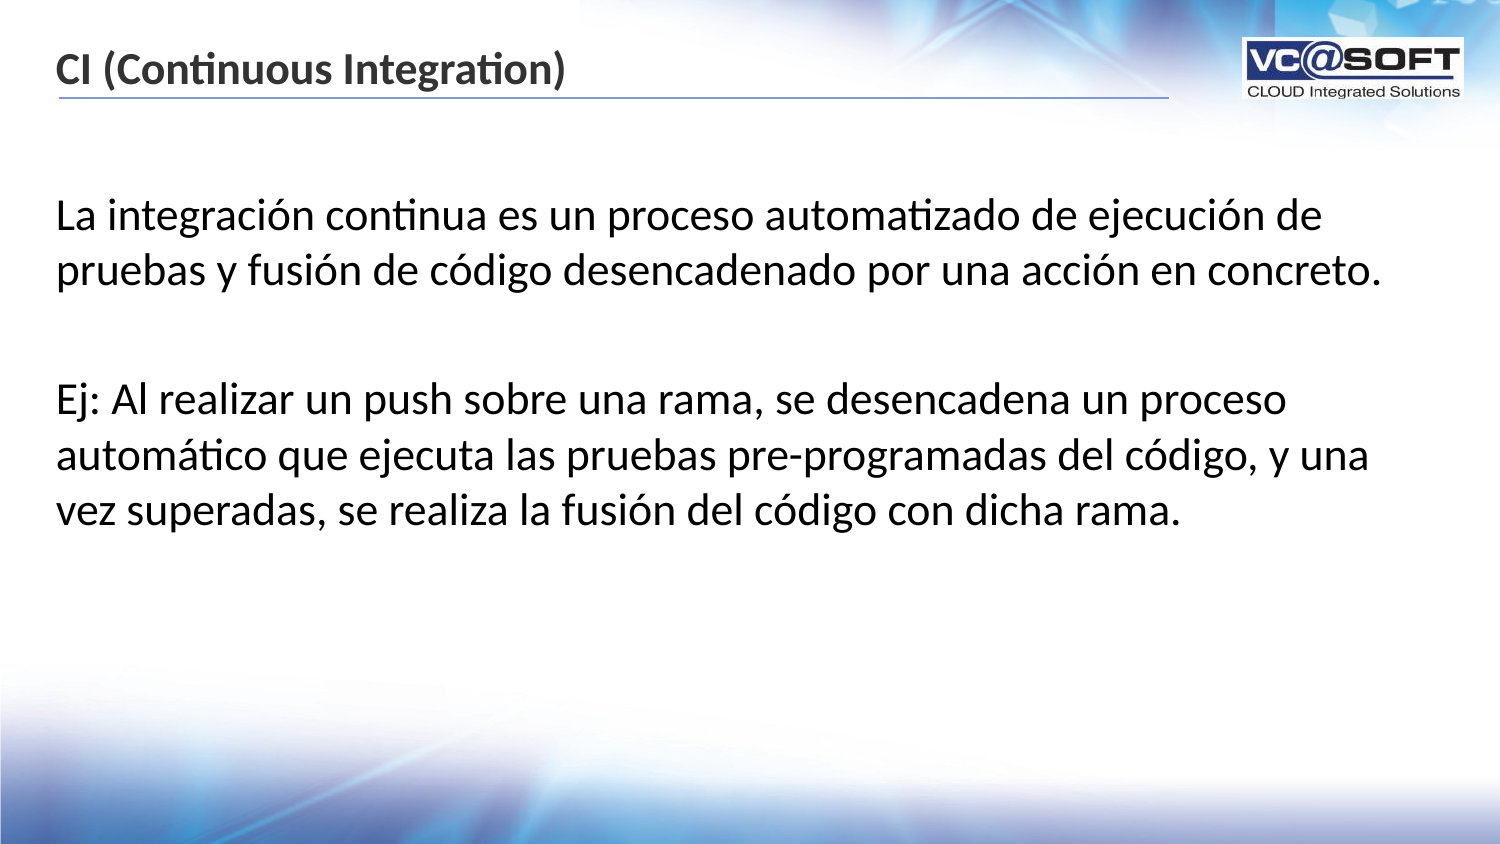

# CI (Continuous Integration)

La integración continua es un proceso automatizado de ejecución de pruebas y fusión de código desencadenado por una acción en concreto.

Ej: Al realizar un push sobre una rama, se desencadena un proceso automático que ejecuta las pruebas pre-programadas del código, y una vez superadas, se realiza la fusión del código con dicha rama.